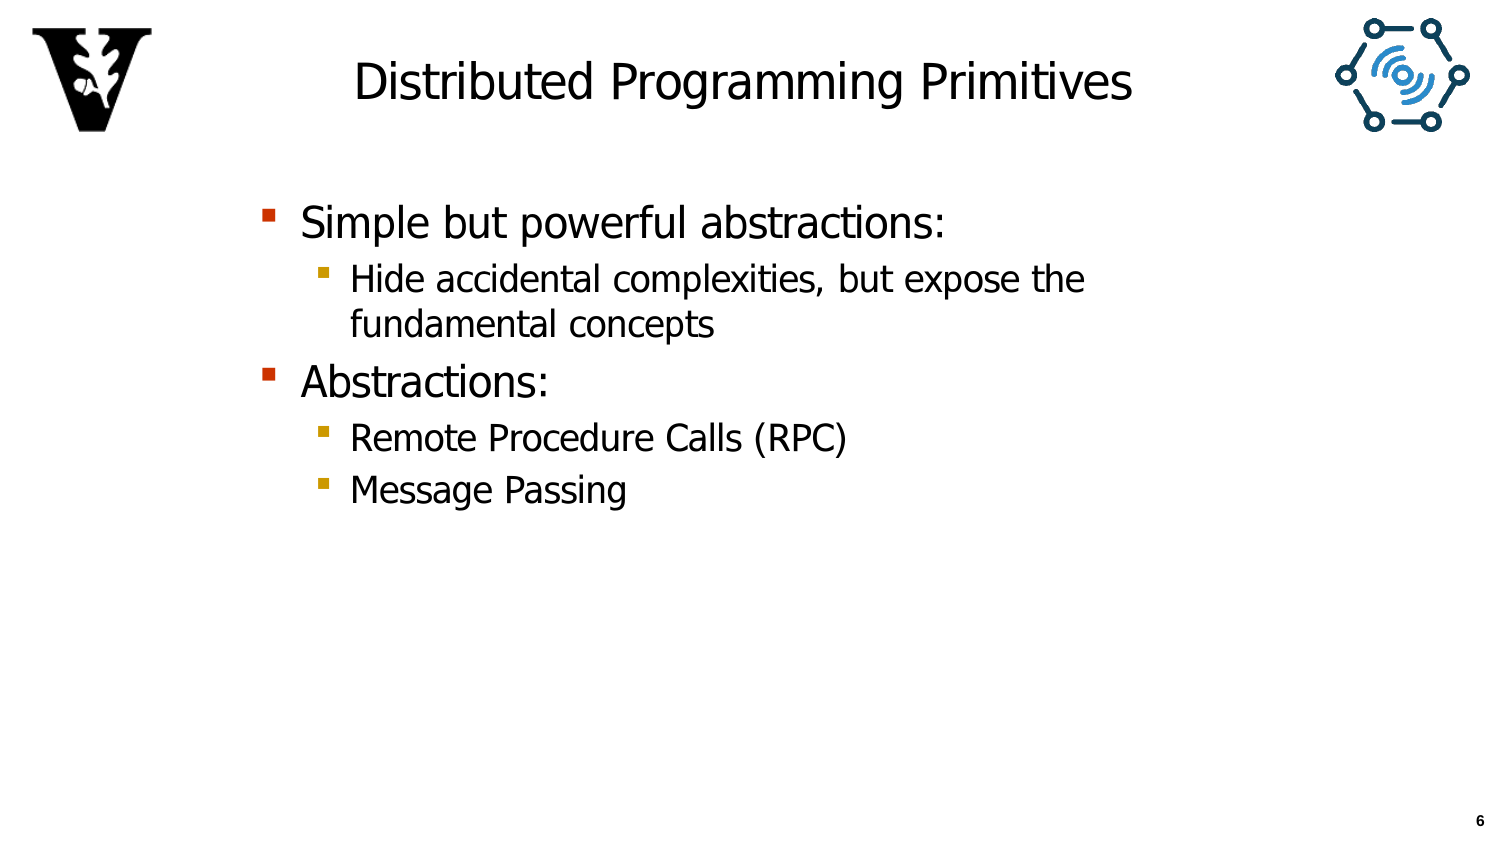

# Distributed Programming Primitives
Simple but powerful abstractions:
Hide accidental complexities, but expose the fundamental concepts
Abstractions:
Remote Procedure Calls (RPC)
Message Passing
6